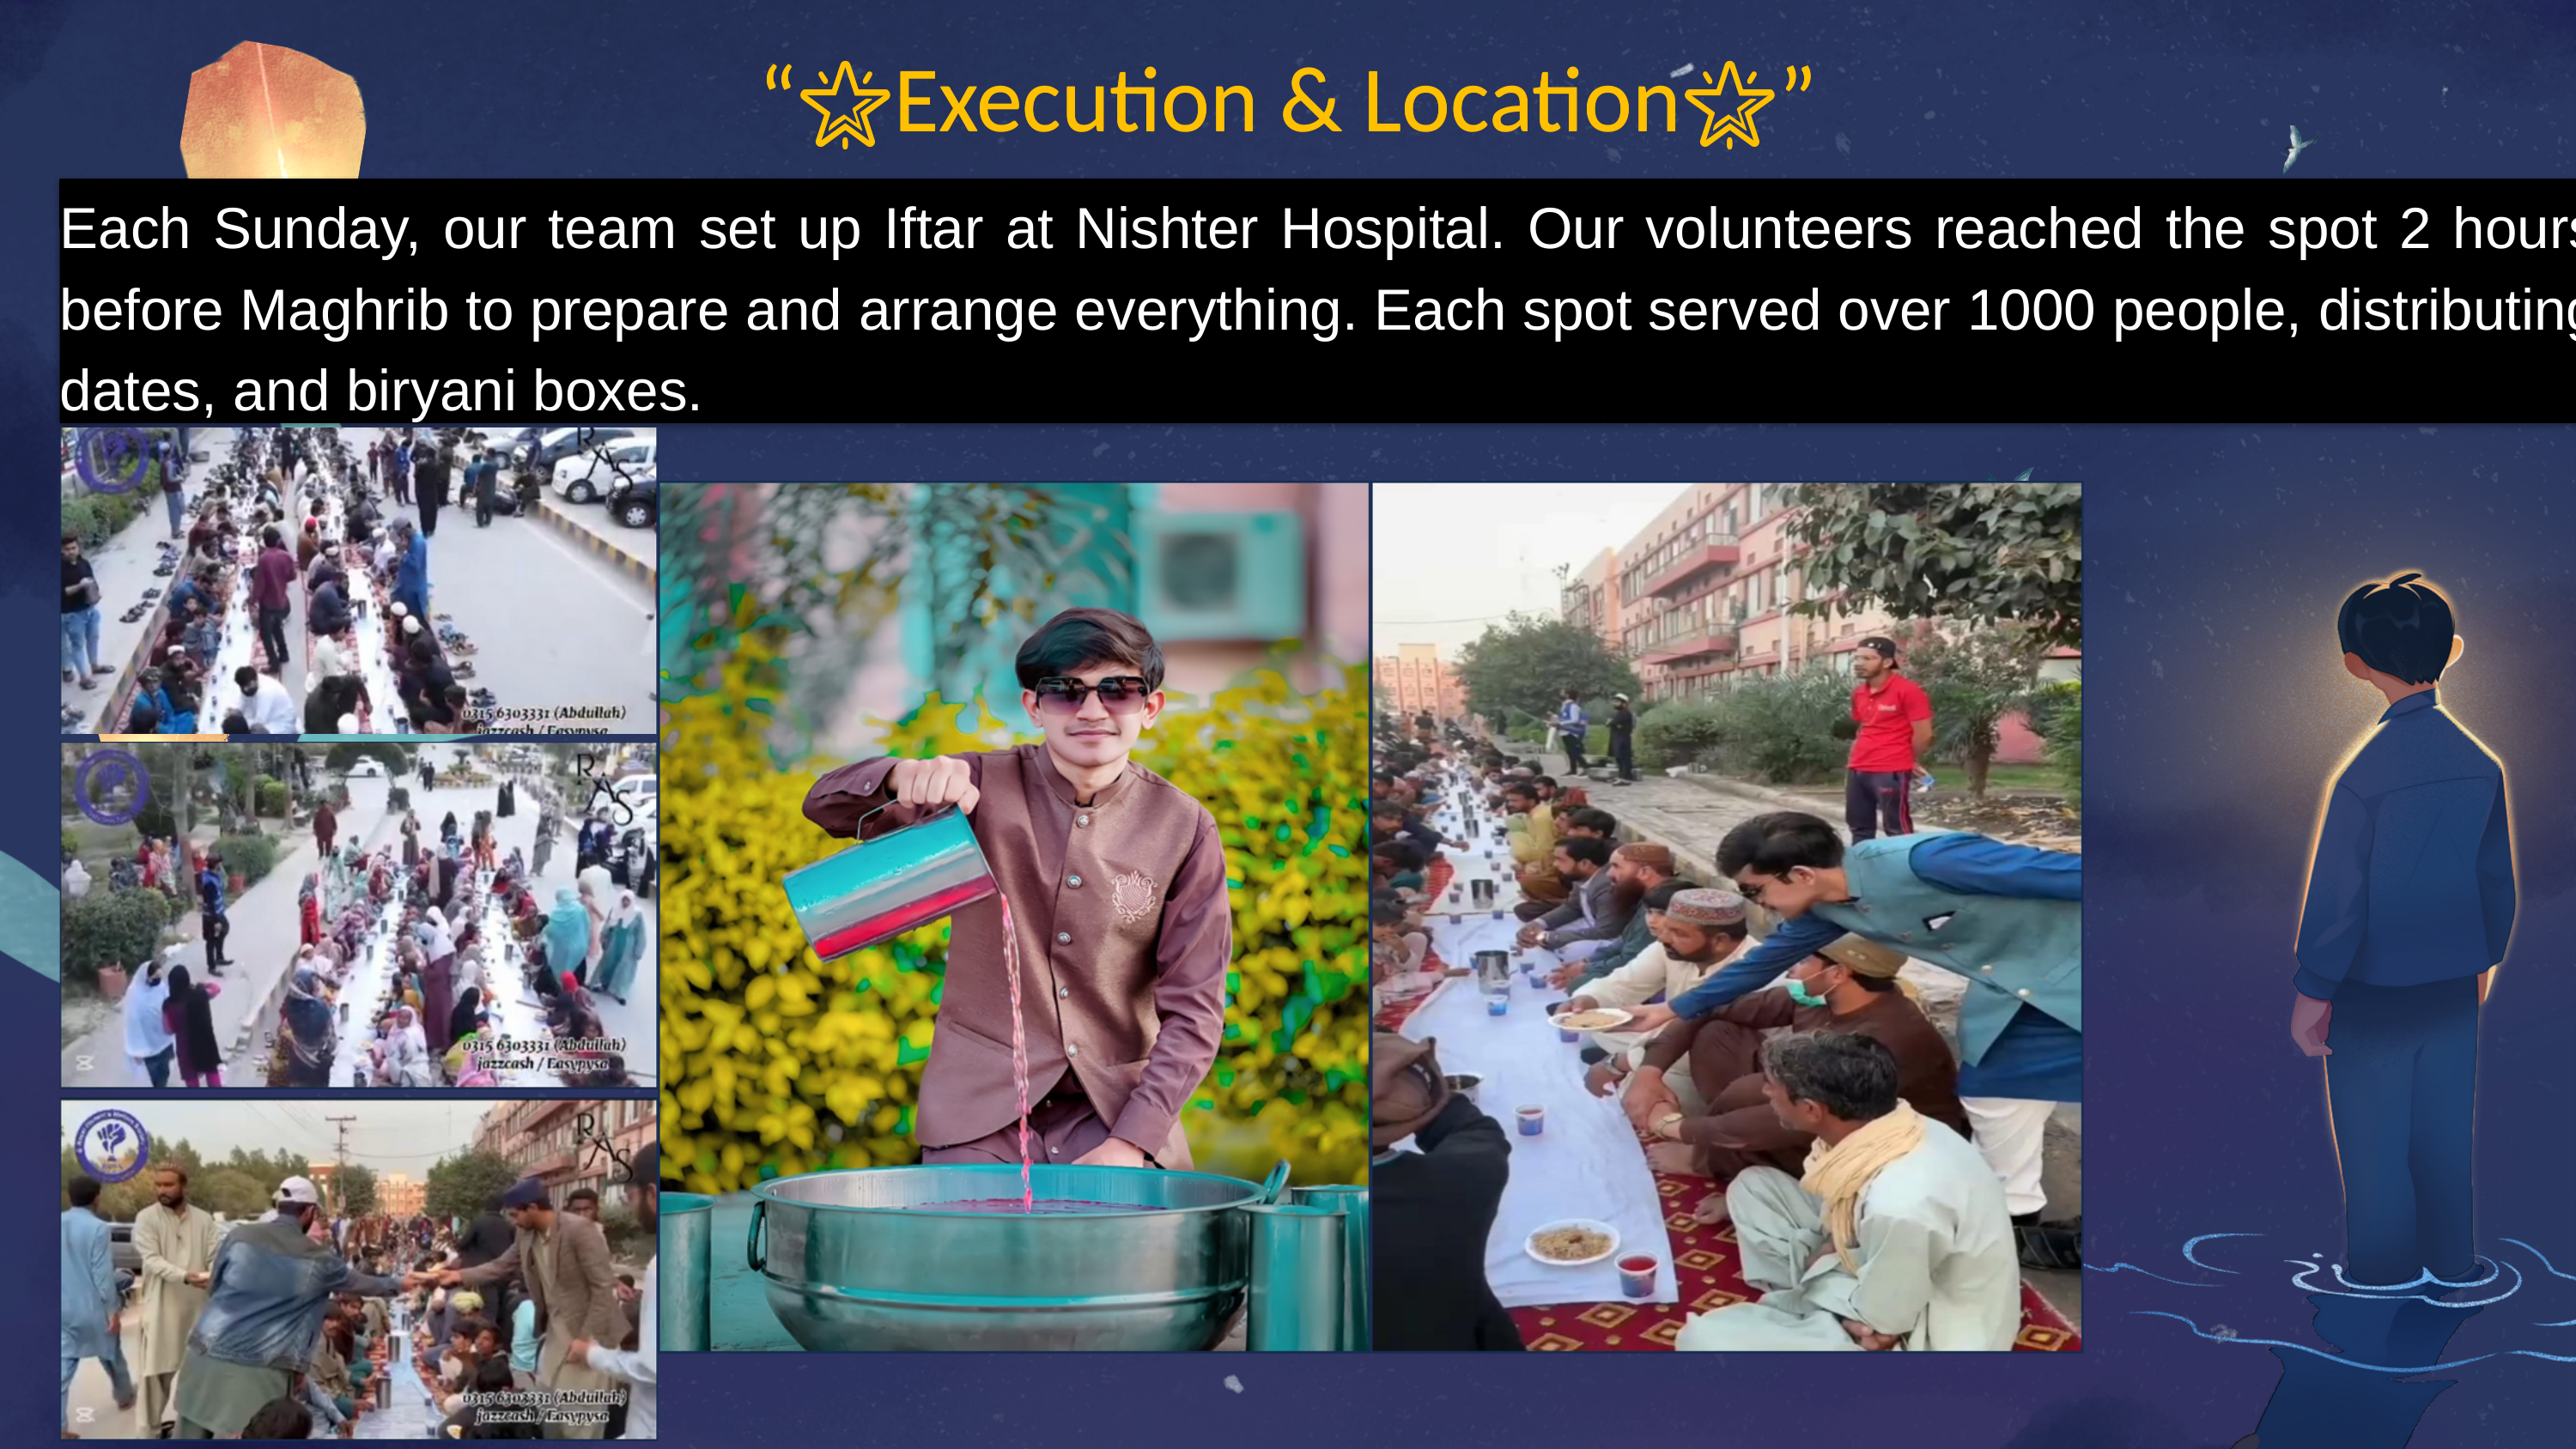

“🌟Execution & Location🌟”
“🌟Execution & Location🌟”

Each Sunday, our team set up Iftar at Nishter Hospital. Our volunteers reached the spot 2 hours before Maghrib to prepare and arrange everything. Each spot served over 1000 people, distributing dates, and biryani boxes.